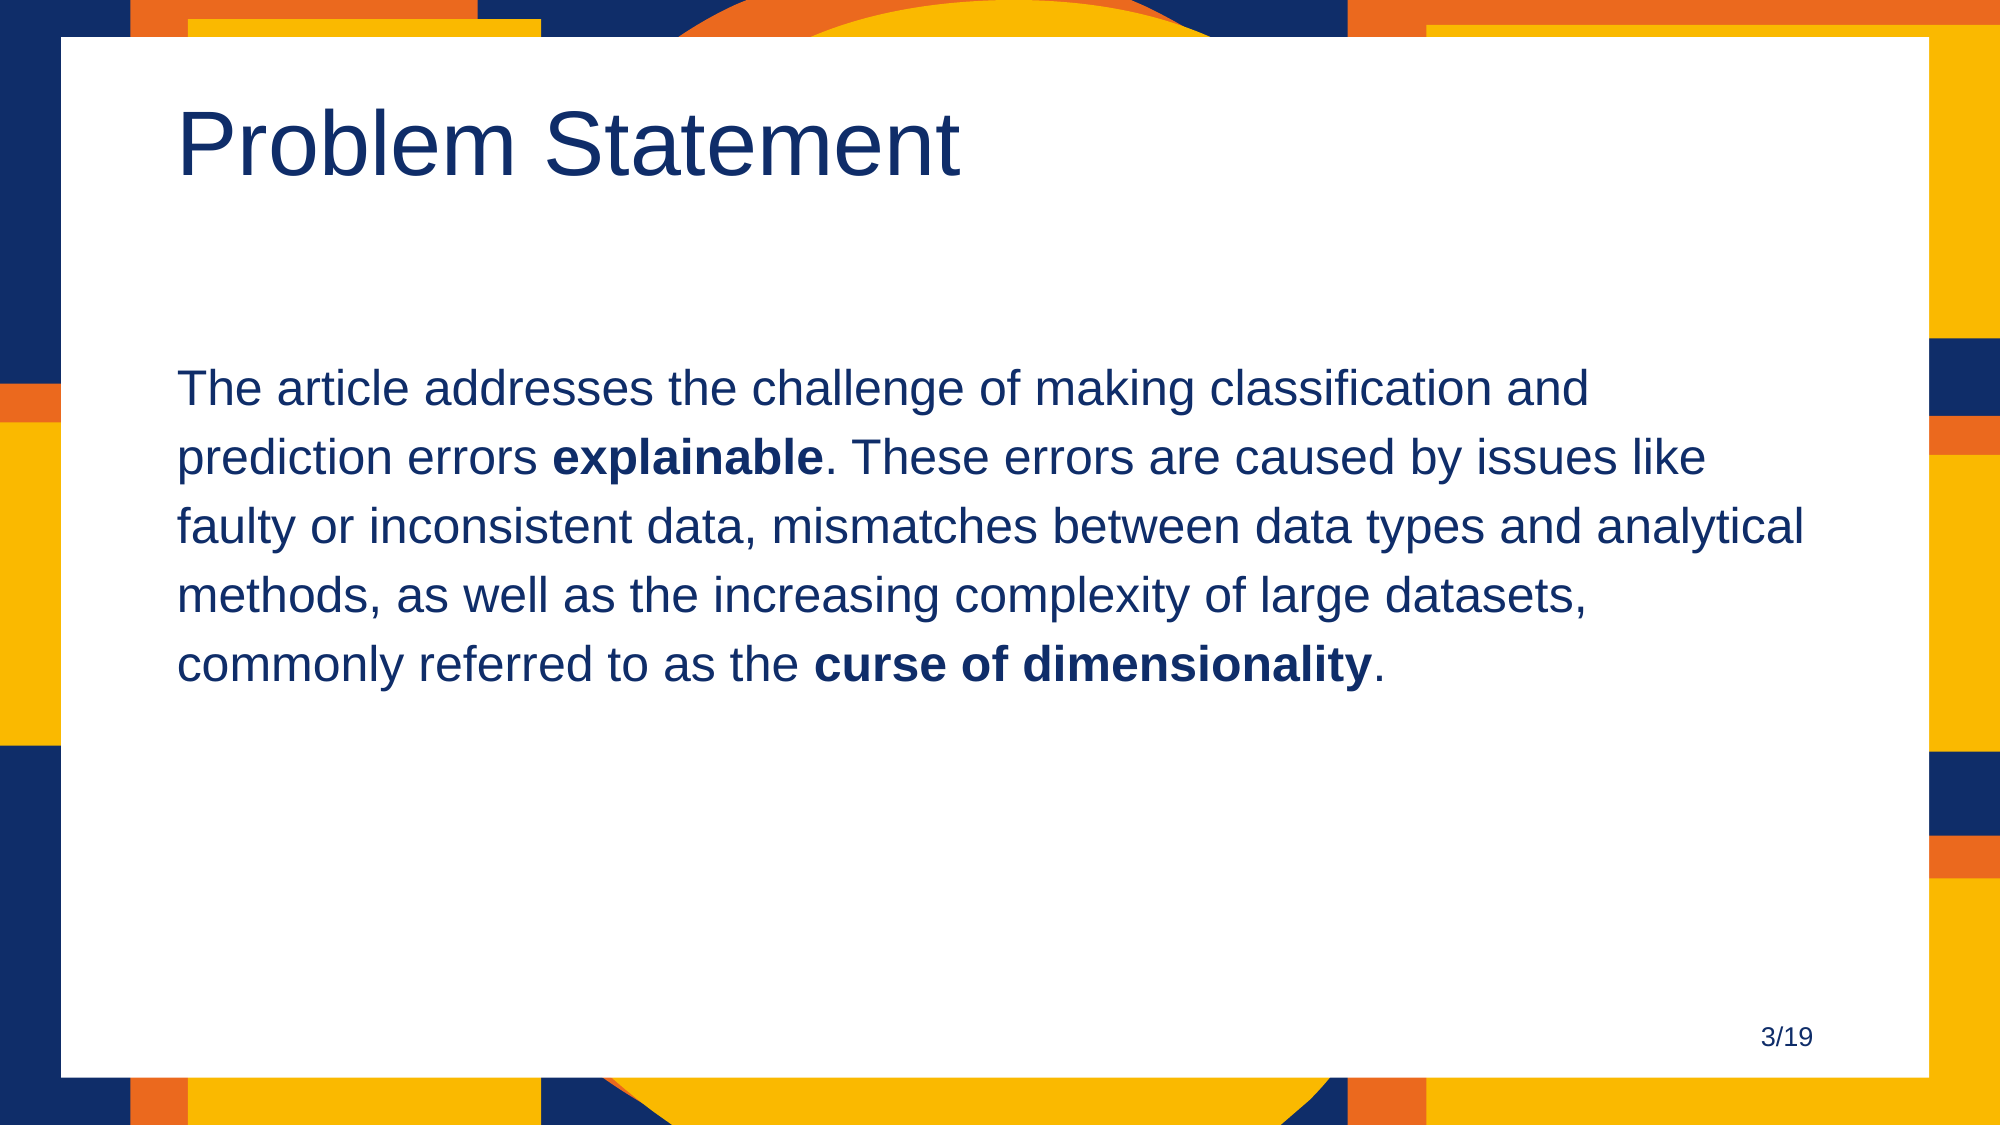

# Problem Statement

The article addresses the challenge of making classification and prediction errors explainable. These errors are caused by issues like faulty or inconsistent data, mismatches between data types and analytical methods, as well as the increasing complexity of large datasets, commonly referred to as the curse of dimensionality.
3/19